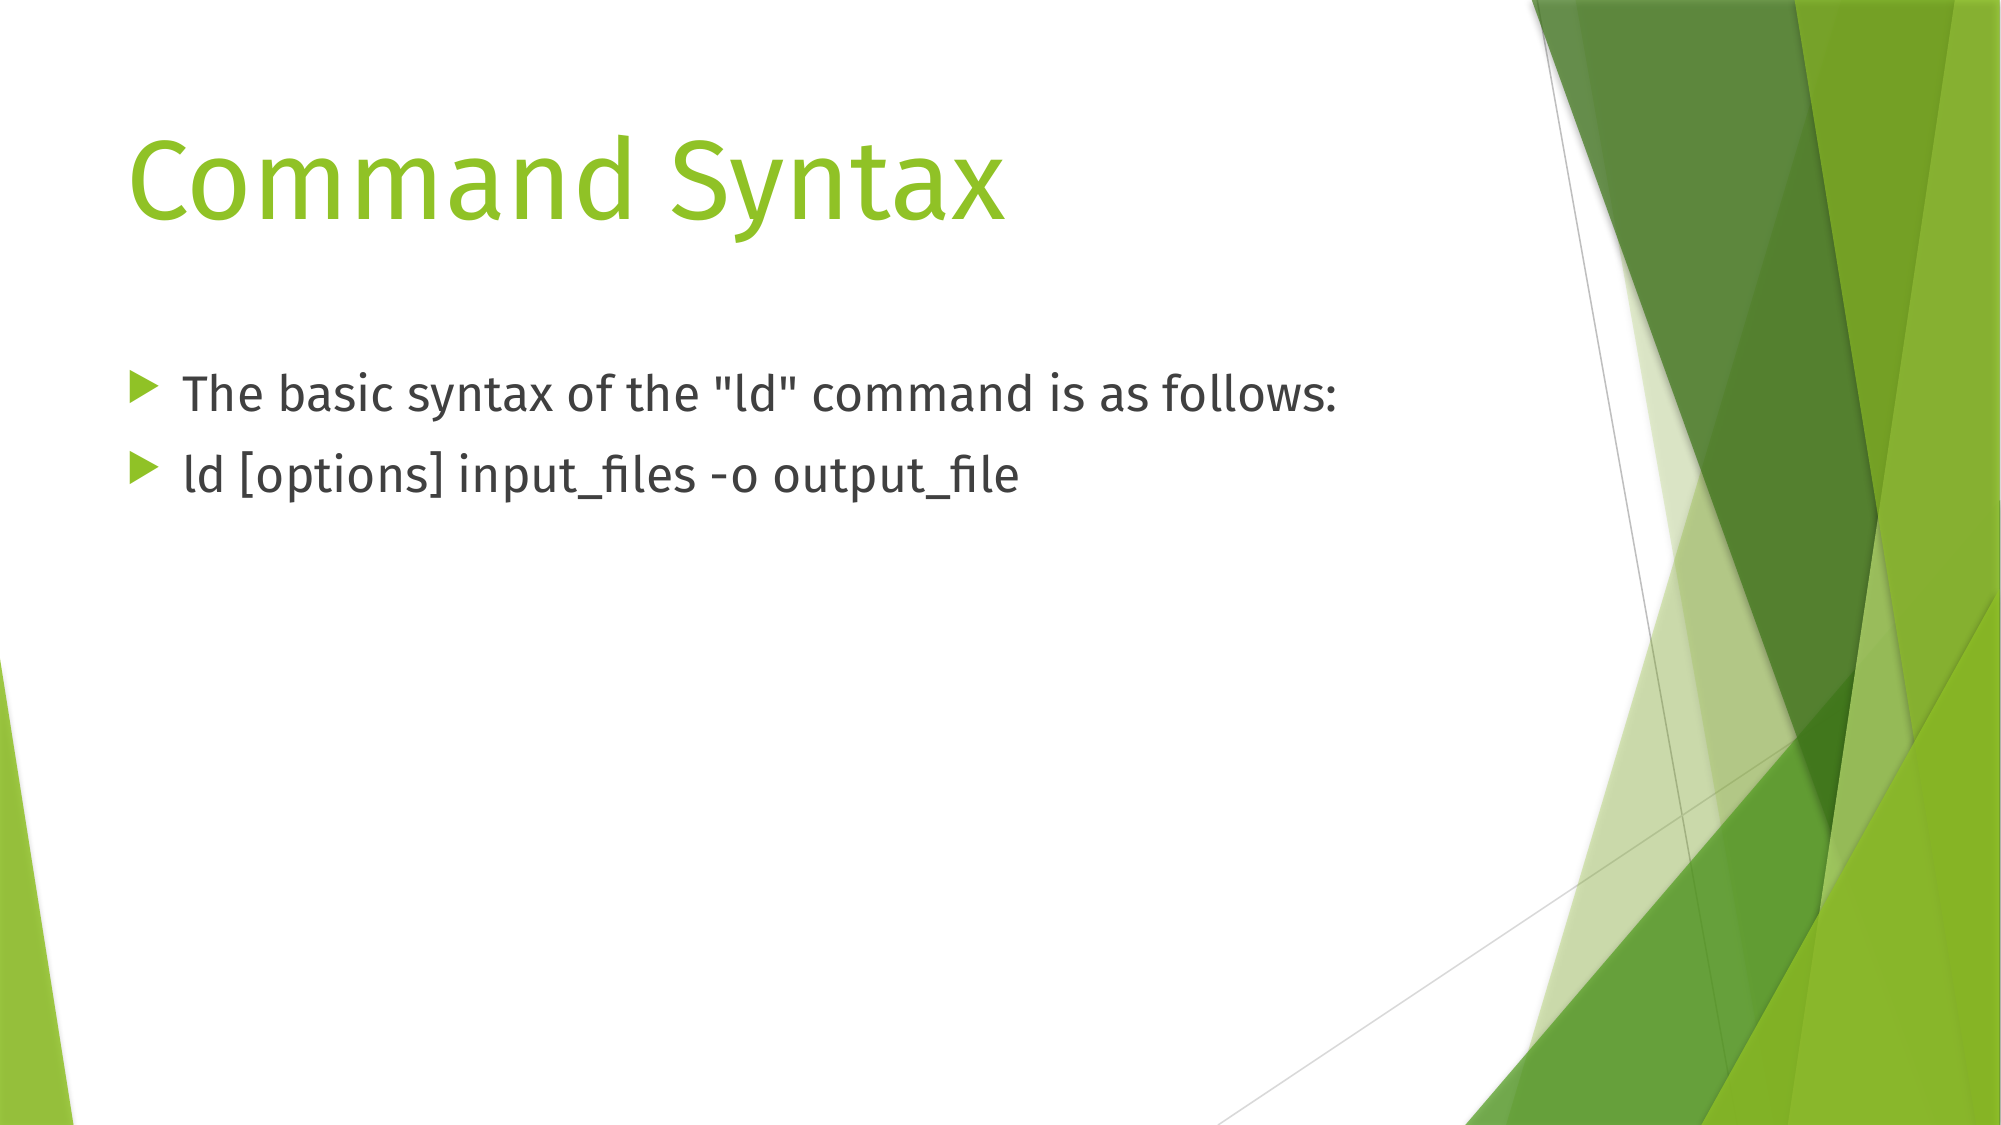

# Command Syntax
The basic syntax of the "ld" command is as follows:
ld [options] input_files -o output_file